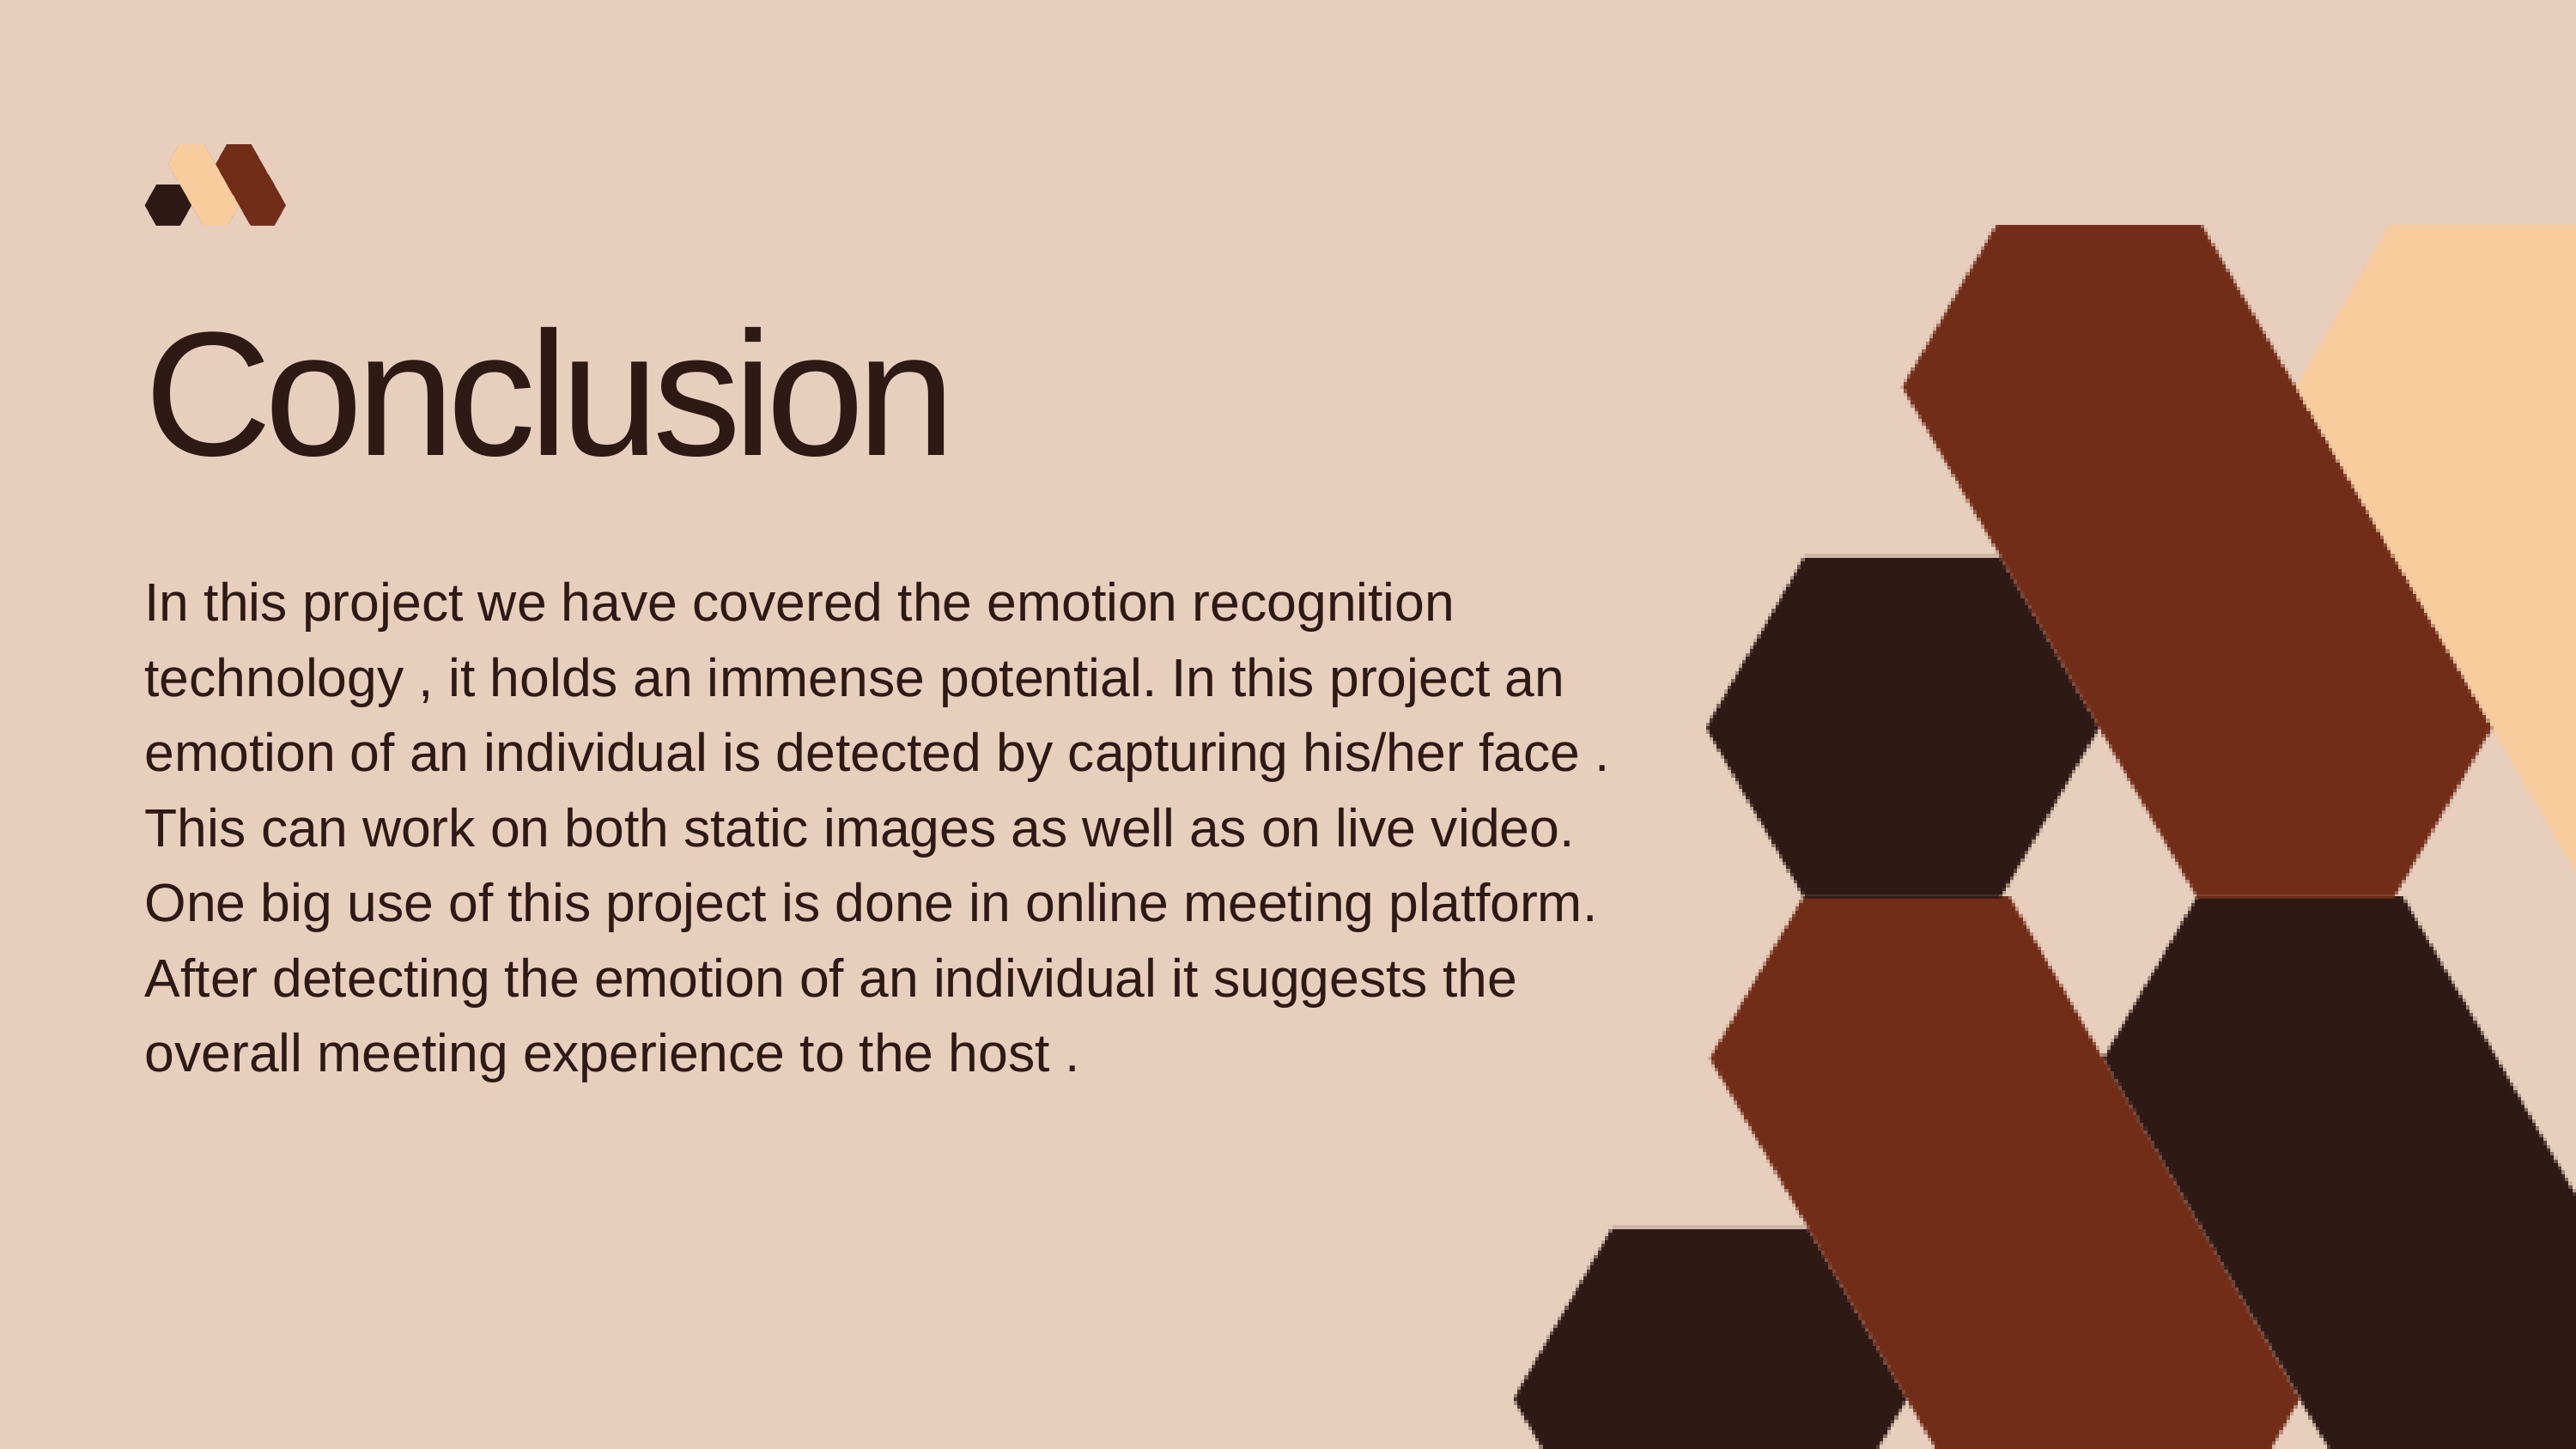

Conclusion
In this project we have covered the emotion recognition technology , it holds an immense potential. In this project an emotion of an individual is detected by capturing his/her face .
This can work on both static images as well as on live video. One big use of this project is done in online meeting platform. After detecting the emotion of an individual it suggests the overall meeting experience to the host .